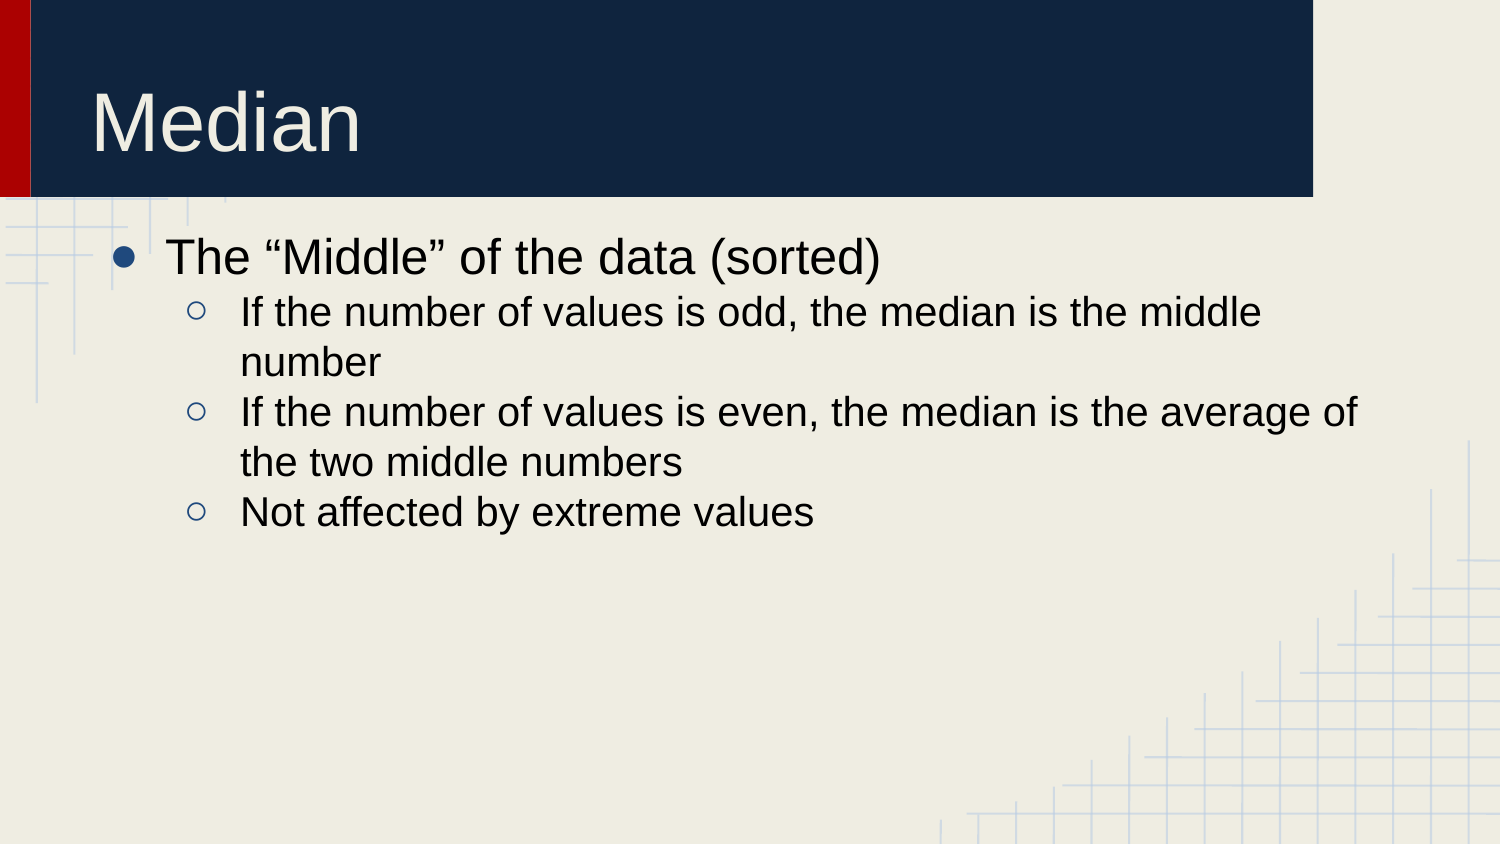

# Median
The “Middle” of the data (sorted)
If the number of values is odd, the median is the middle number
If the number of values is even, the median is the average of the two middle numbers
Not affected by extreme values